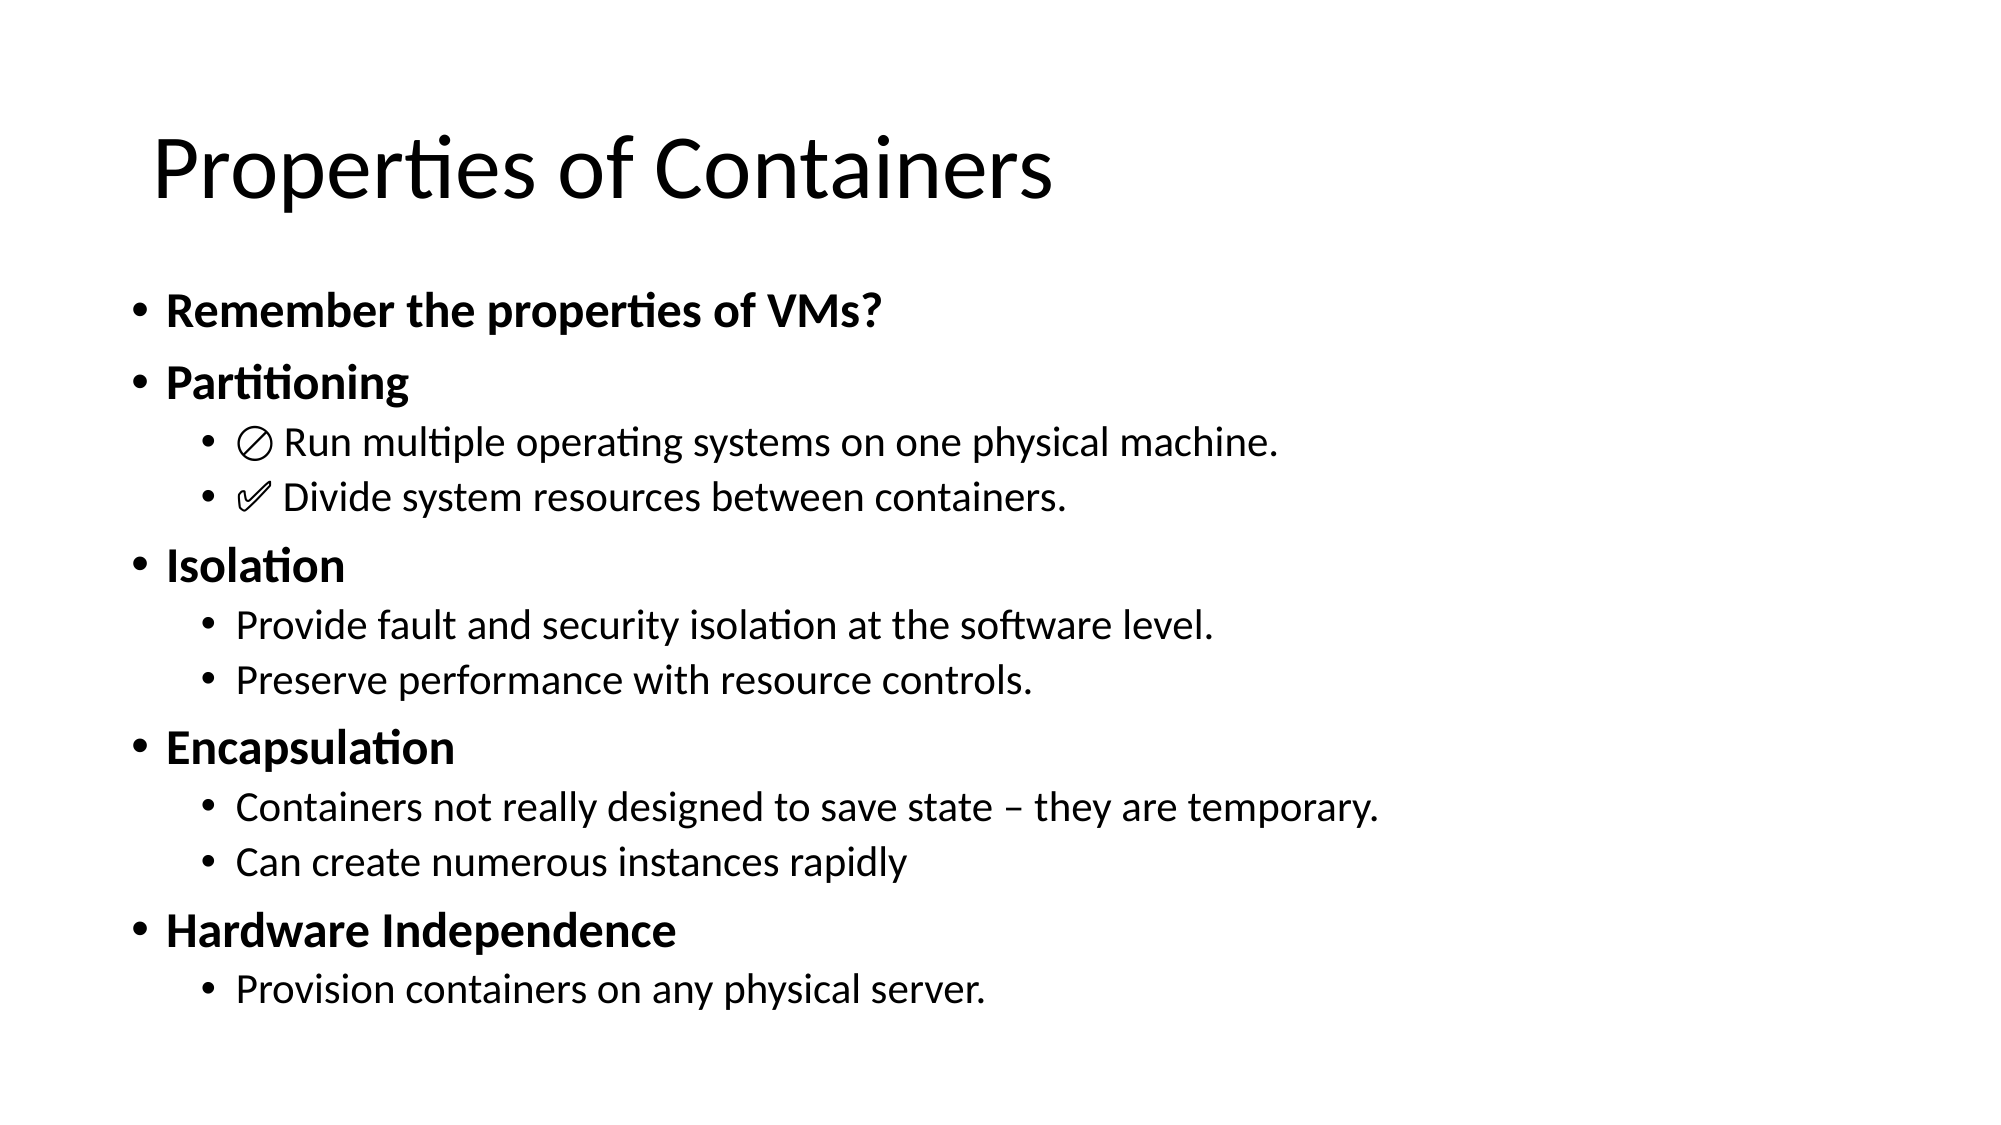

# Properties of Containers
Remember the properties of VMs?
Partitioning
🚫 Run multiple operating systems on one physical machine.
✅ Divide system resources between containers.
Isolation
Provide fault and security isolation at the software level.
Preserve performance with resource controls.
Encapsulation
Containers not really designed to save state – they are temporary.
Can create numerous instances rapidly
Hardware Independence
Provision containers on any physical server.